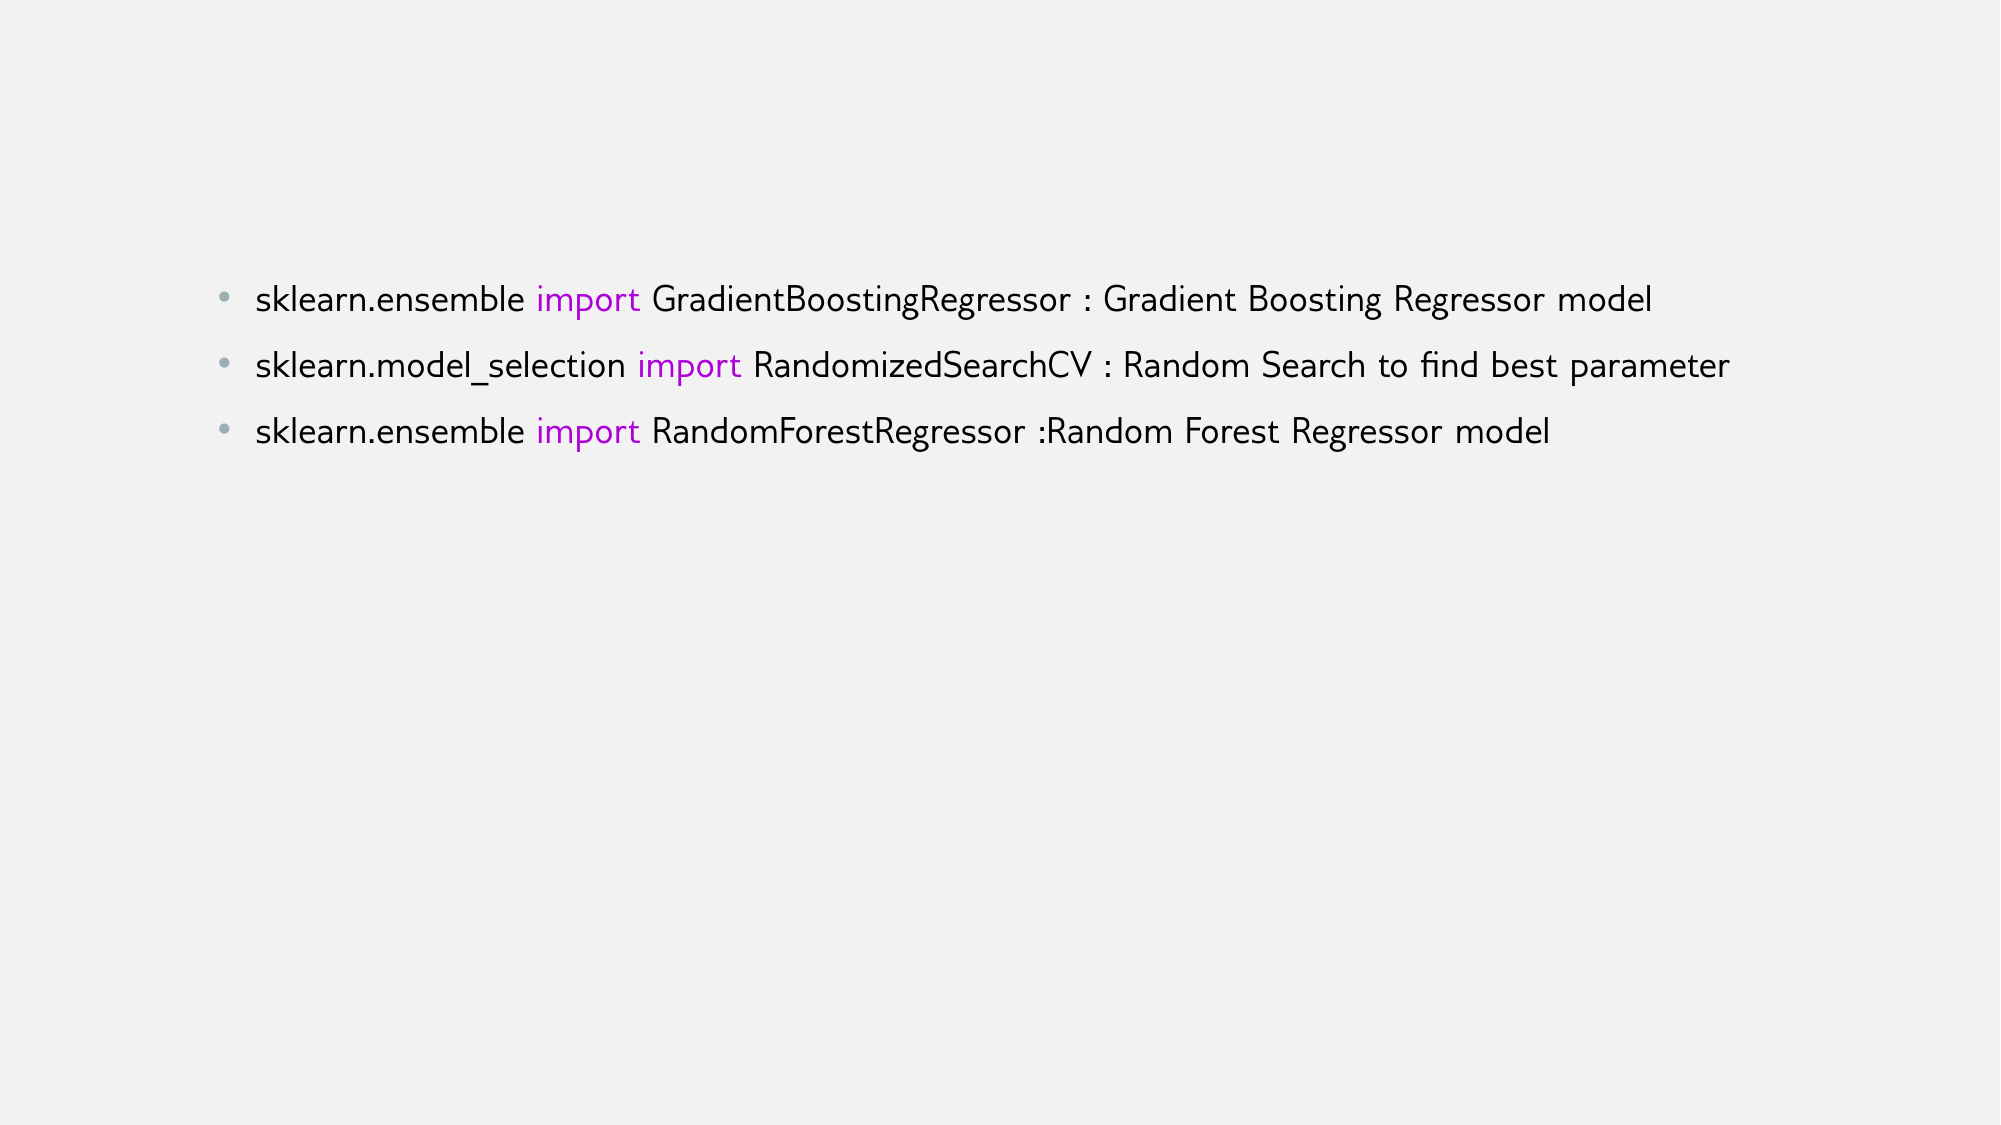

sklearn.ensemble import GradientBoostingRegressor : Gradient Boosting Regressor model
sklearn.model_selection import RandomizedSearchCV : Random Search to find best parameter
sklearn.ensemble import RandomForestRegressor :Random Forest Regressor model